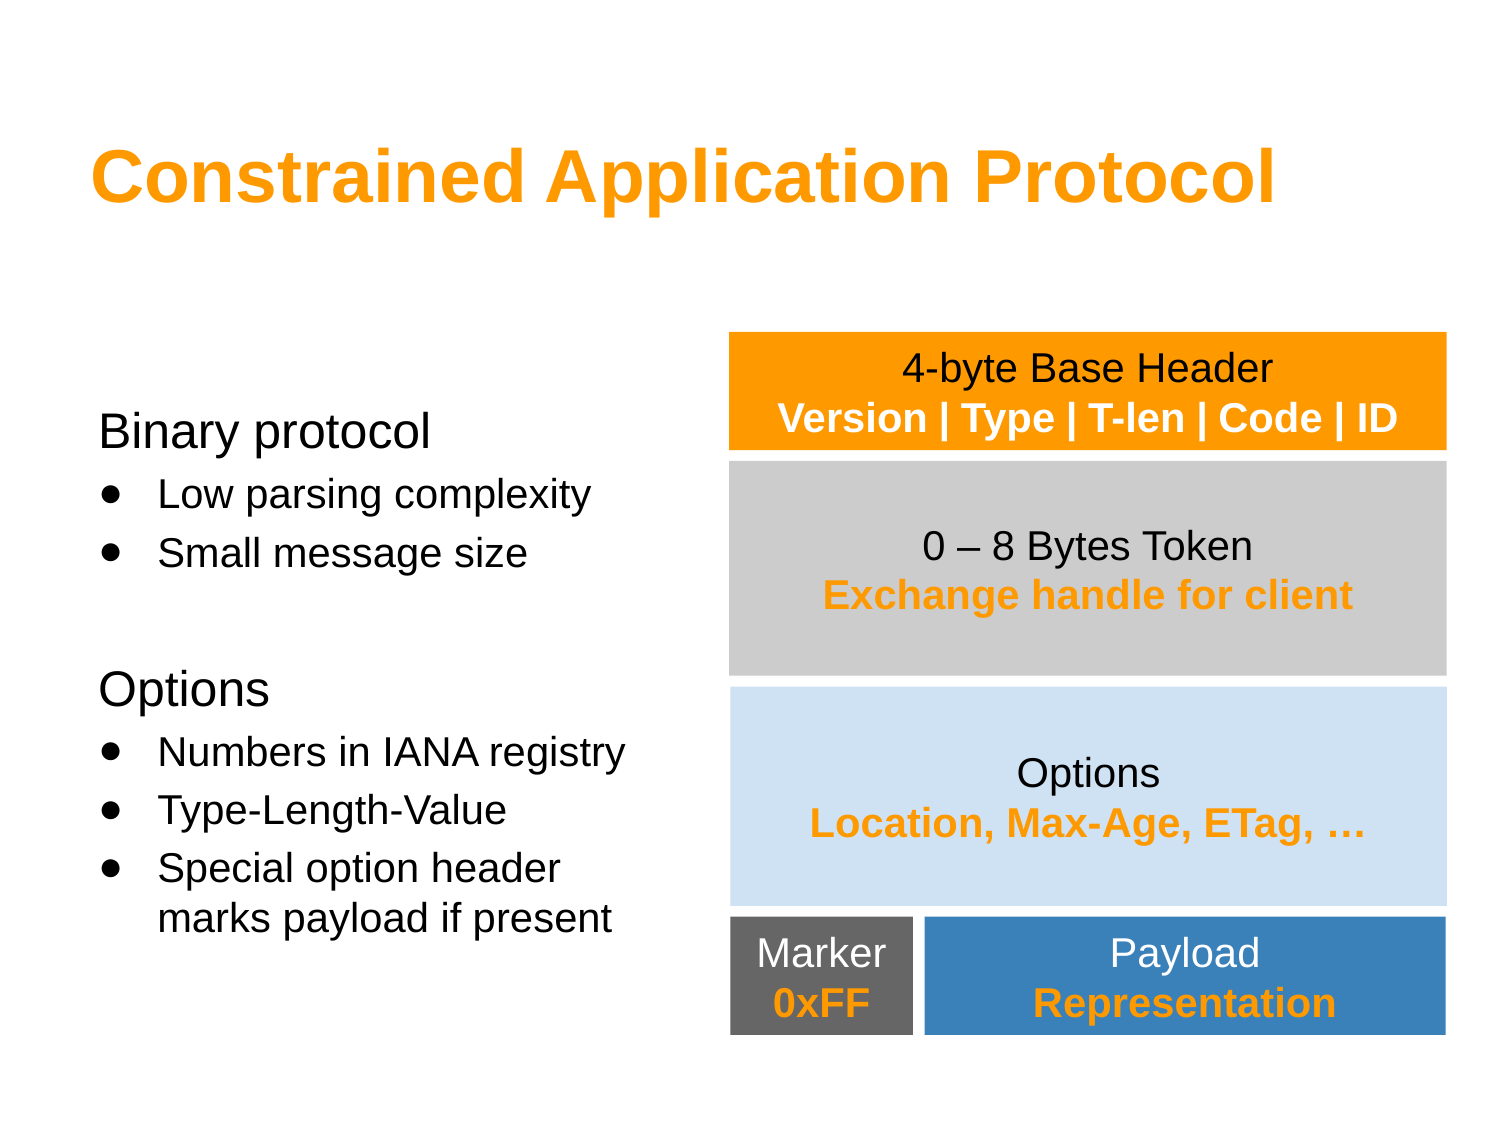

# Constrained Application Protocol
Binary protocol
Low parsing complexity
Small message size

Options
Numbers in IANA registry
Type-Length-Value
Special option header
marks payload if present
4-byte Base Header
Version | Type | T-len | Code | ID
0 – 8 Bytes Token
Exchange handle for client
Options
Location, Max-Age, ETag, …
Marker
0xFF
Payload
Representation